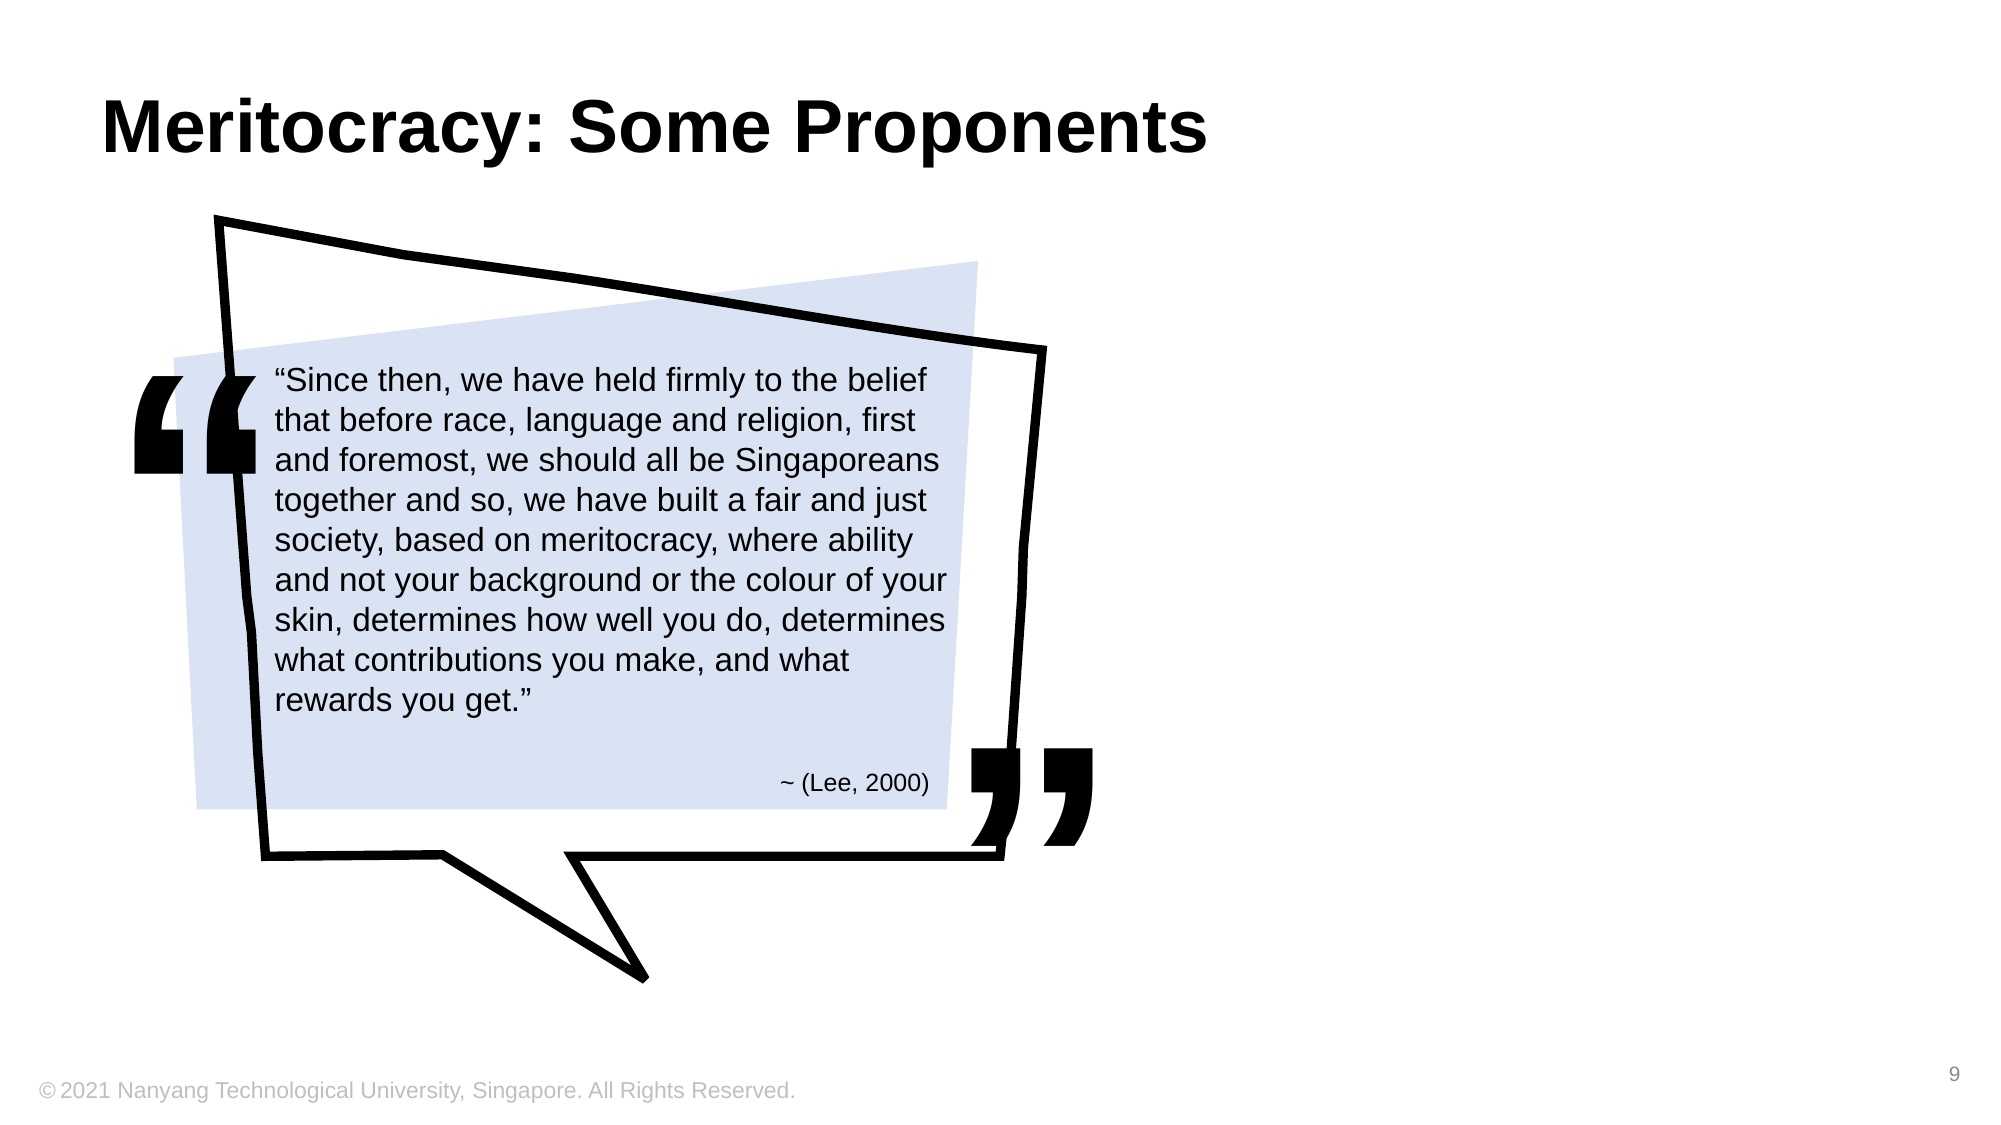

# Meritocracy: Some Proponents

“

“Since then, we have held firmly to the belief that before race, language and religion, first and foremost, we should all be Singaporeans together and so, we have built a fair and just society, based on meritocracy, where ability and not your background or the colour of your skin, determines how well you do, determines what contributions you make, and what rewards you get.”

			      ~ (Lee, 2000)
“
9